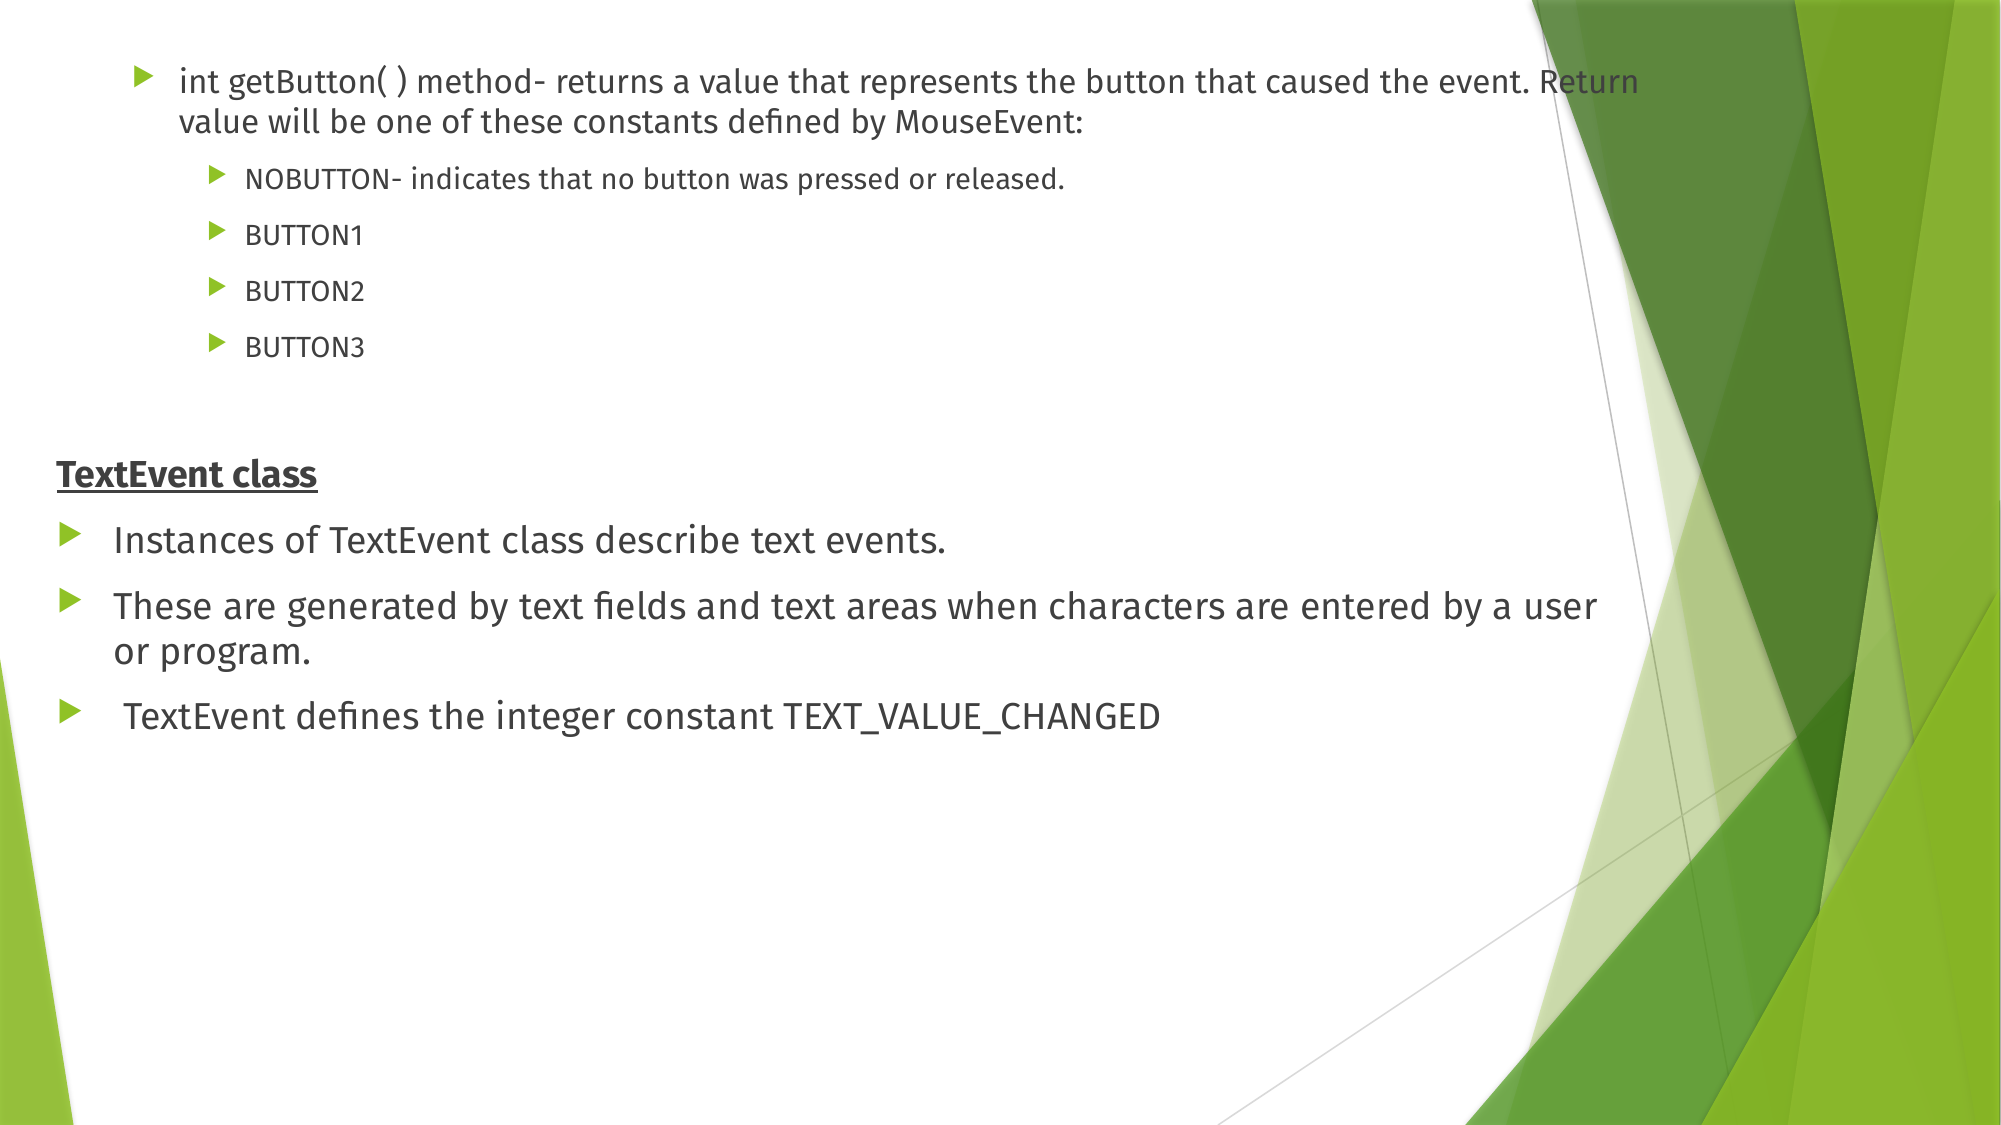

int getButton( ) method- returns a value that represents the button that caused the event. Return value will be one of these constants defined by MouseEvent:
NOBUTTON- indicates that no button was pressed or released.
BUTTON1
BUTTON2
BUTTON3

TextEvent class
Instances of TextEvent class describe text events.
These are generated by text fields and text areas when characters are entered by a user or program.
 TextEvent defines the integer constant TEXT_VALUE_CHANGED